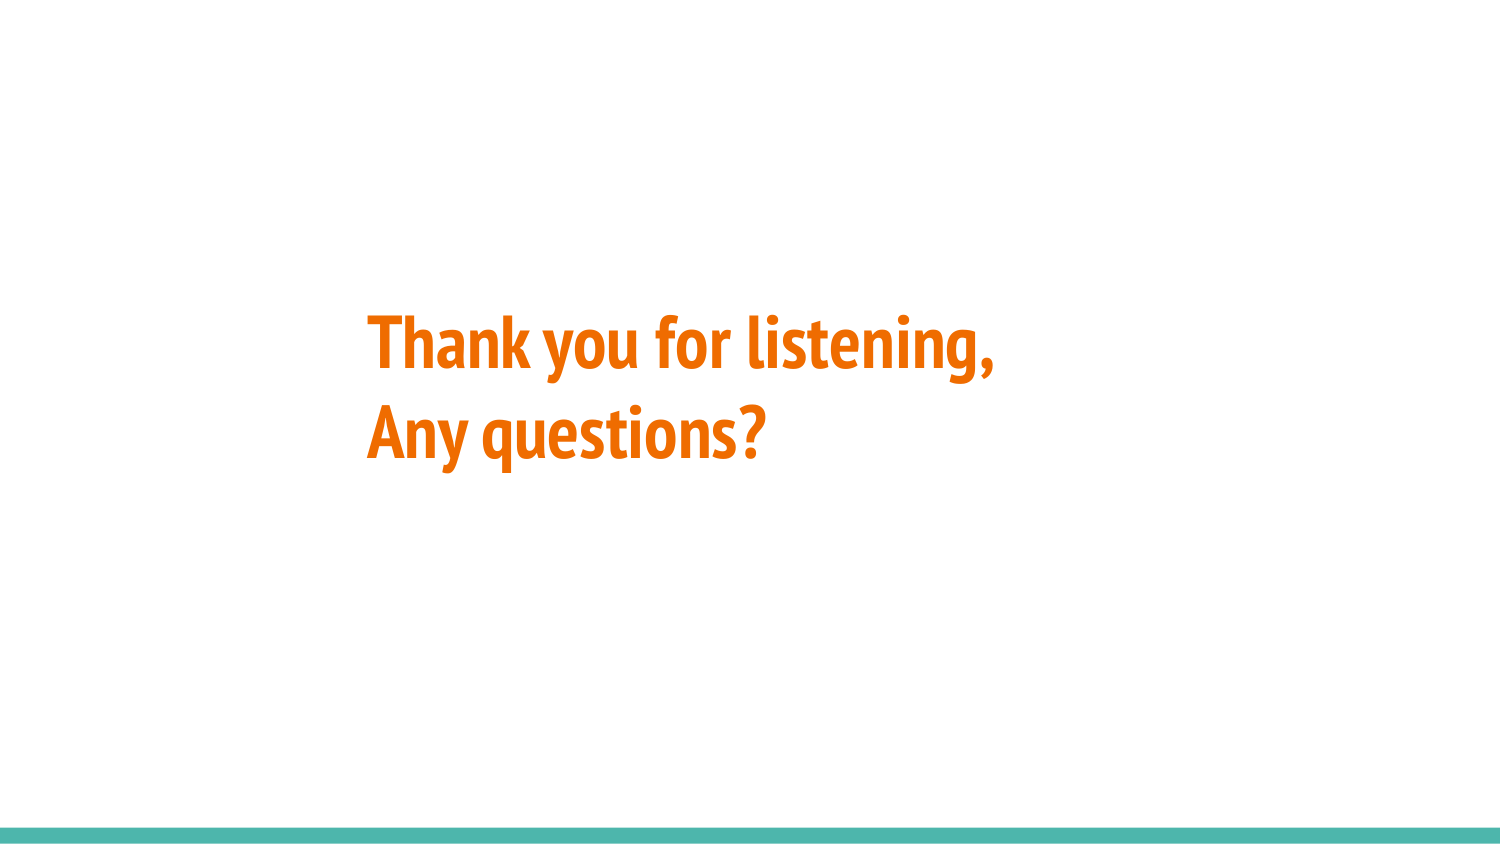

# Thank you for listening,
Any questions?